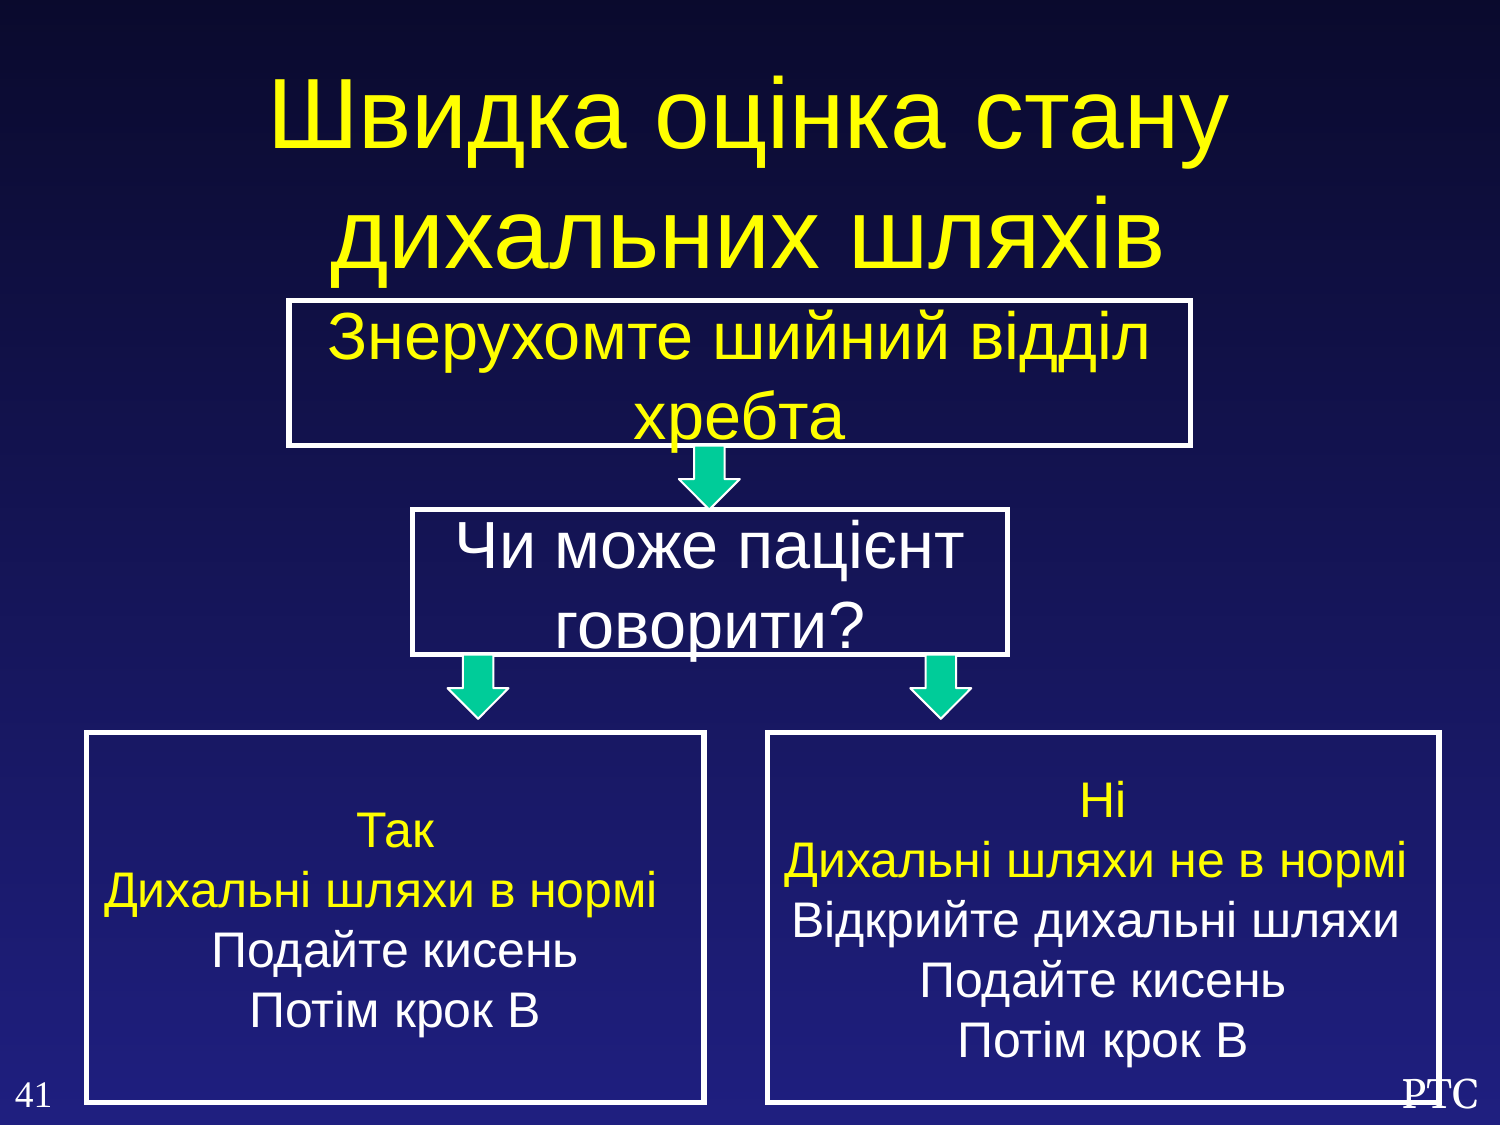

Швидка оцінка стану дихальних шляхів
Знерухомте шийний відділ хребта

Чи може пацієнт говорити?

Так
Дихальні шляхи в нормі
Подайте кисень
Потім крок B
Ні
Дихальні шляхи не в нормі
Відкрийте дихальні шляхи
Подайте кисень
Потім крок B
41